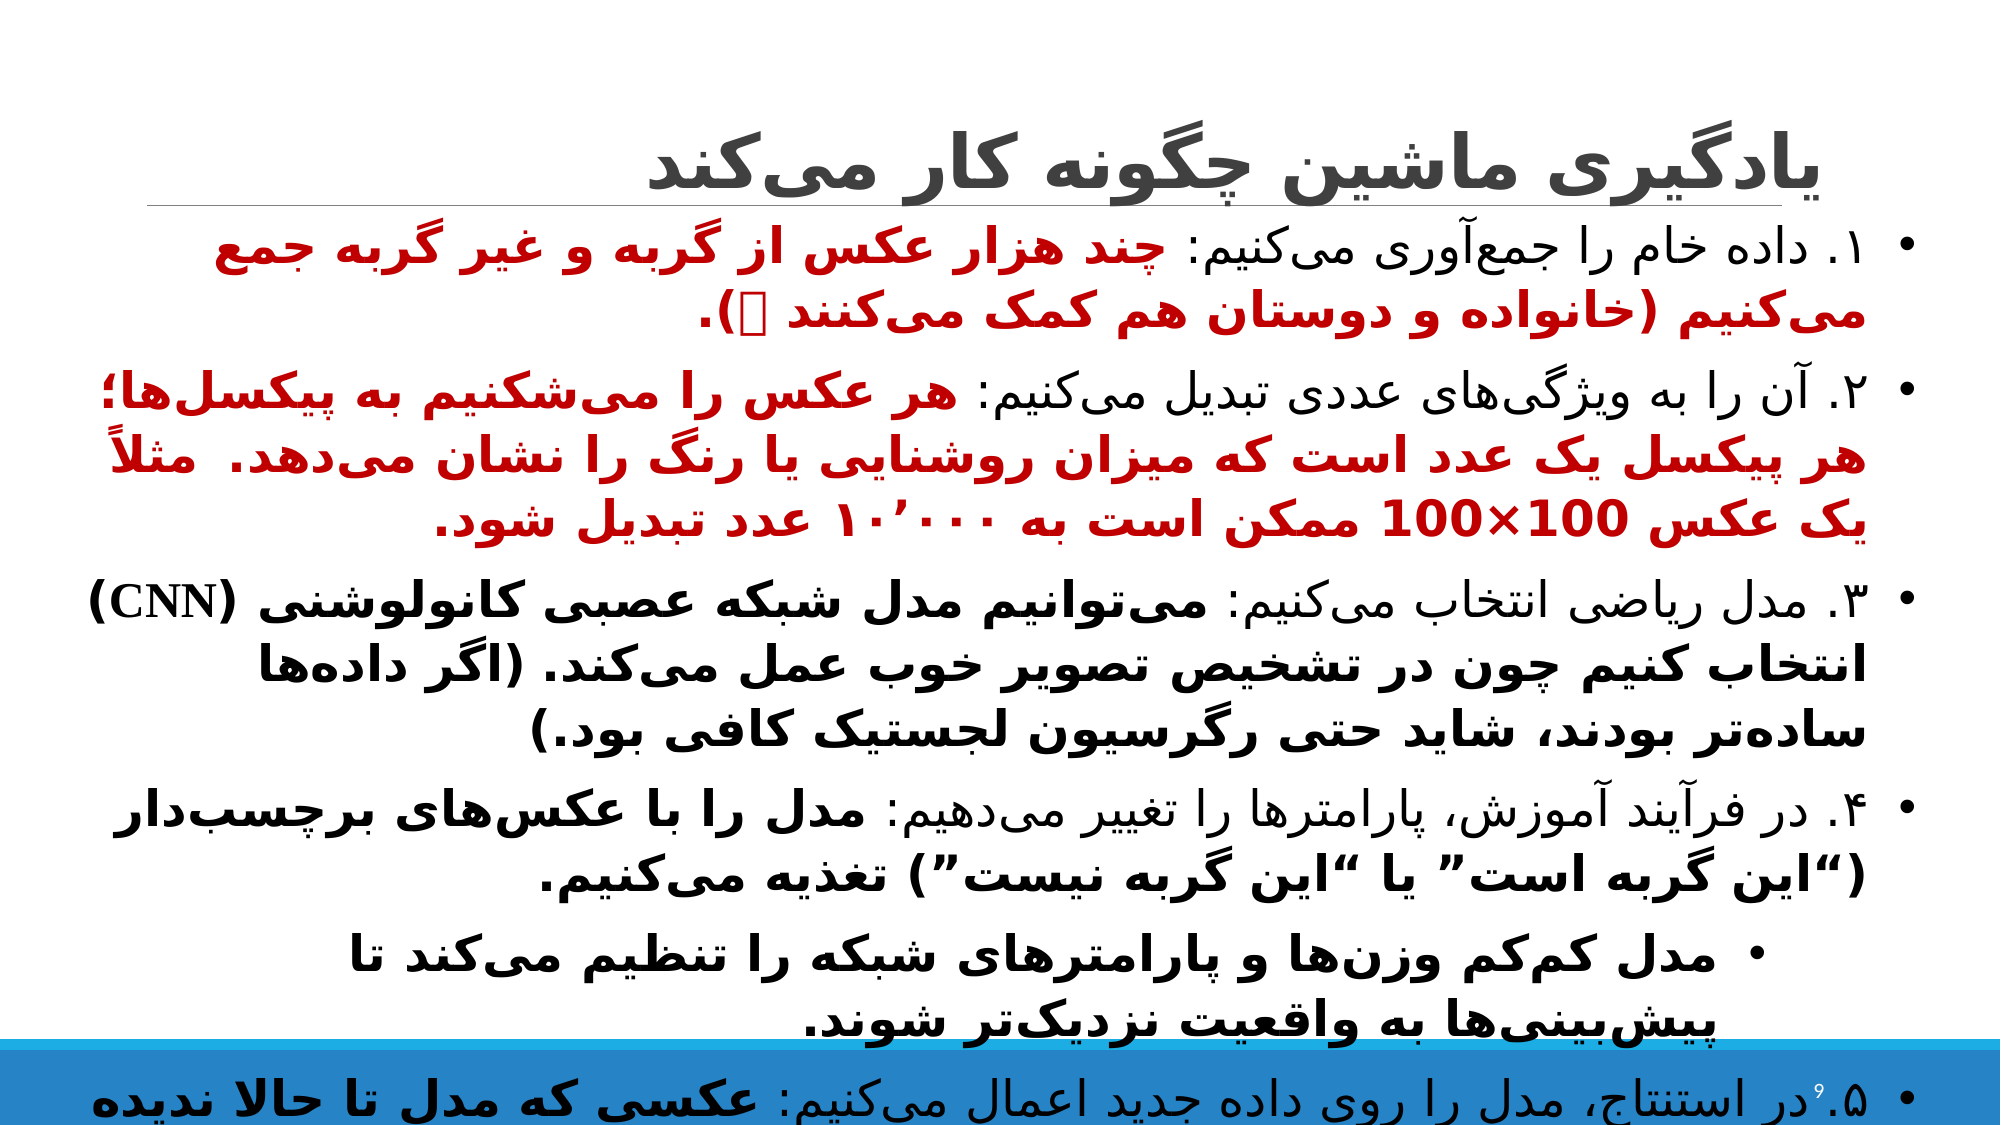

# یادگیری ماشین چگونه کار می‌کند
۱. داده خام را جمع‌آوری می‌کنیم: چند هزار عکس از گربه و غیر گربه جمع می‌کنیم (خانواده و دوستان هم کمک می‌کنند 📸).
۲. آن را به ویژگی‌های عددی تبدیل می‌کنیم: هر عکس را می‌شکنیم به پیکسل‌ها؛ هر پیکسل یک عدد است که میزان روشنایی یا رنگ را نشان می‌دهد.  مثلاً یک عکس 100×100 ممکن است به ۱۰٬۰۰۰ عدد تبدیل شود.
۳. مدل ریاضی انتخاب می‌کنیم: می‌توانیم مدل شبکه عصبی کانولوشنی (CNN) انتخاب کنیم چون در تشخیص تصویر خوب عمل می‌کند. (اگر داده‌ها ساده‌تر بودند، شاید حتی رگرسیون لجستیک کافی بود.)
۴. در فرآیند آموزش، پارامترها را تغییر می‌دهیم: مدل را با عکس‌های برچسب‌دار (“این گربه است” یا “این گربه نیست”) تغذیه می‌کنیم.
مدل کم‌کم وزن‌ها و پارامترهای شبکه را تنظیم می‌کند تا پیش‌بینی‌ها به واقعیت نزدیک‌تر شوند.
۵. در استنتاج، مدل را روی داده جدید اعمال می‌کنیم: عکسی که مدل تا حالا ندیده را به آن می‌دهیم؛ مدل بر اساس آنچه یاد گرفته می‌گوید: «بله، این یک گربه است» یا «خیر، این گربه نیست».
9